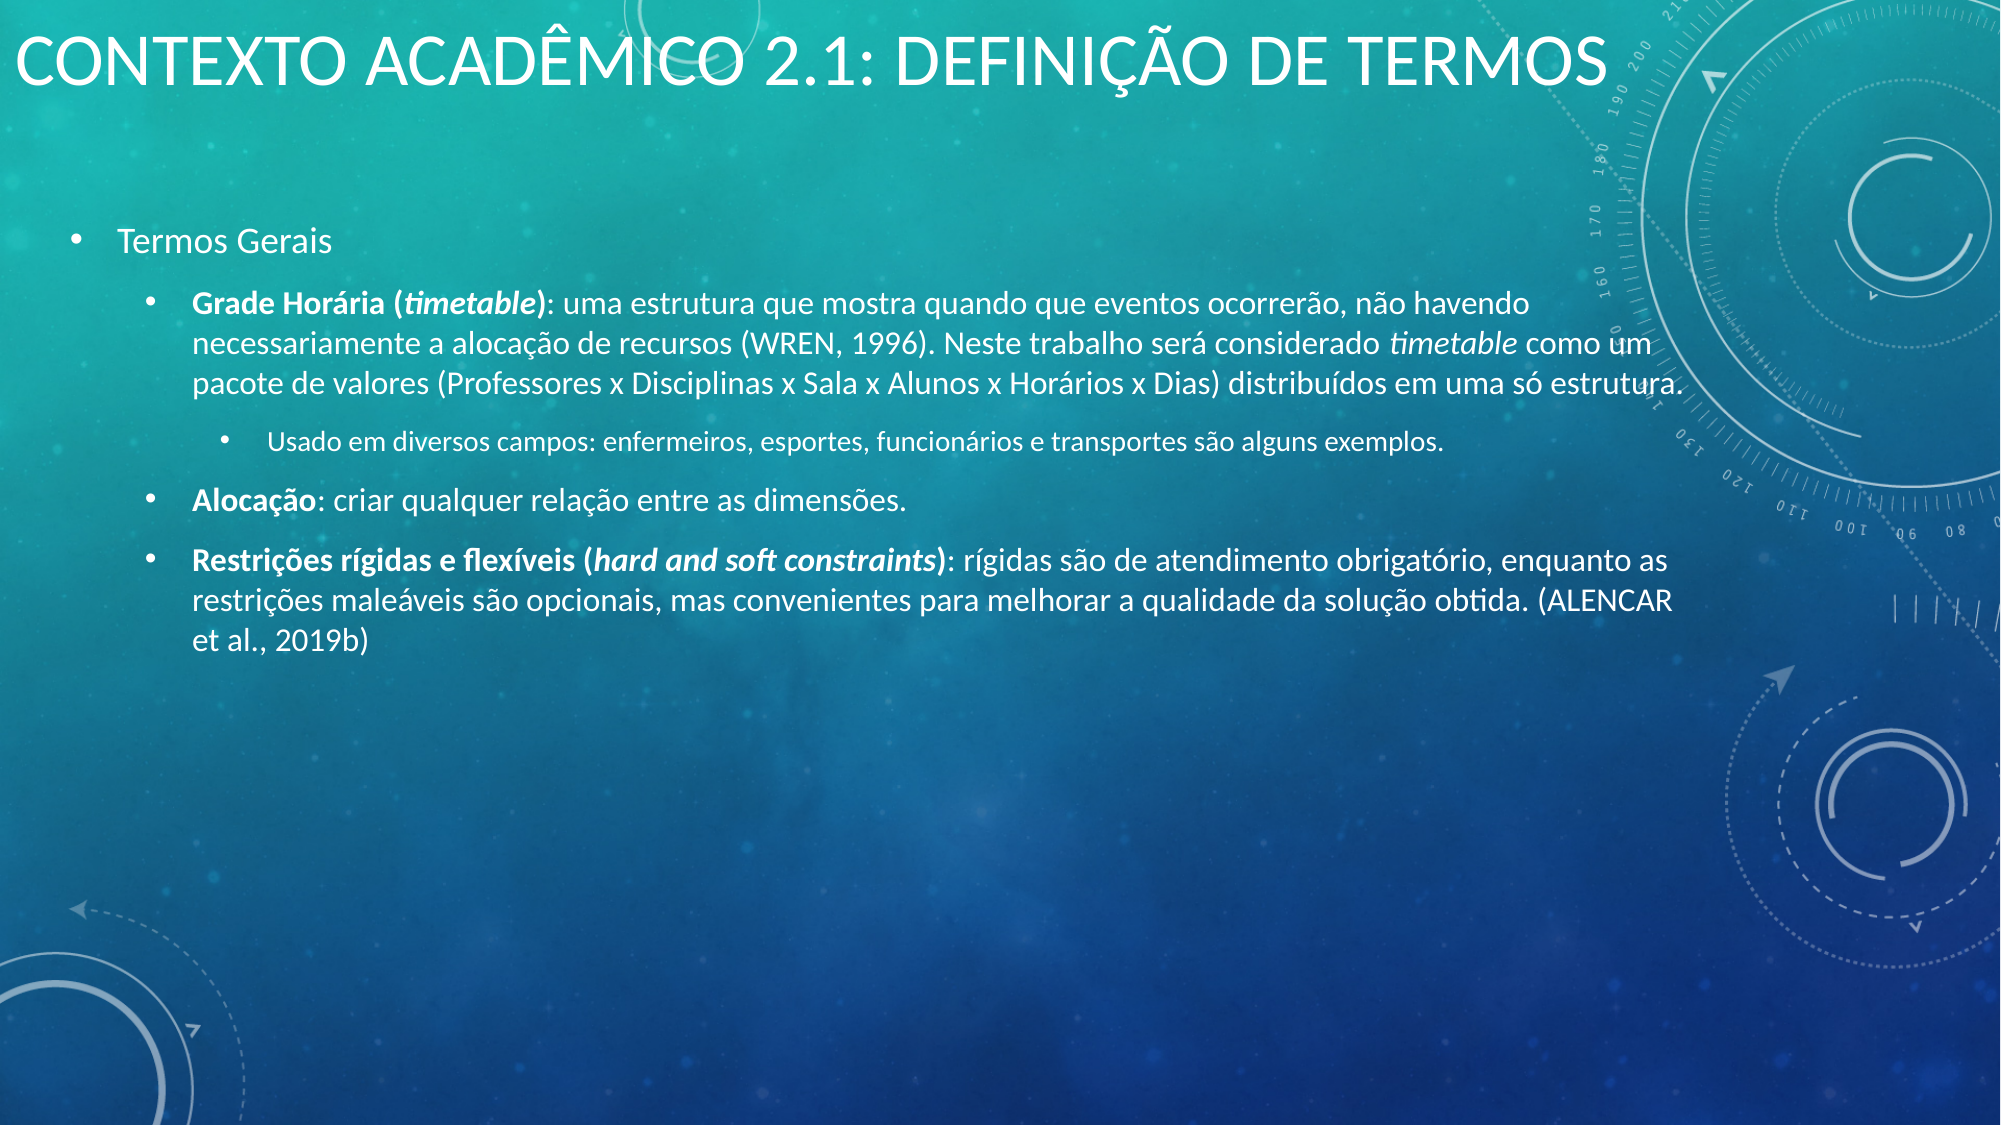

Contexto acadêmico 2.1: Definição de termos
Termos Gerais
Grade Horária (timetable): uma estrutura que mostra quando que eventos ocorrerão, não havendo necessariamente a alocação de recursos (WREN, 1996). Neste trabalho será considerado timetable como um pacote de valores (Professores x Disciplinas x Sala x Alunos x Horários x Dias) distribuídos em uma só estrutura.
Usado em diversos campos: enfermeiros, esportes, funcionários e transportes são alguns exemplos.
Alocação: criar qualquer relação entre as dimensões.
Restrições rígidas e flexíveis (hard and soft constraints): rígidas são de atendimento obrigatório, enquanto as restrições maleáveis são opcionais, mas convenientes para melhorar a qualidade da solução obtida. (ALENCAR et al., 2019b)